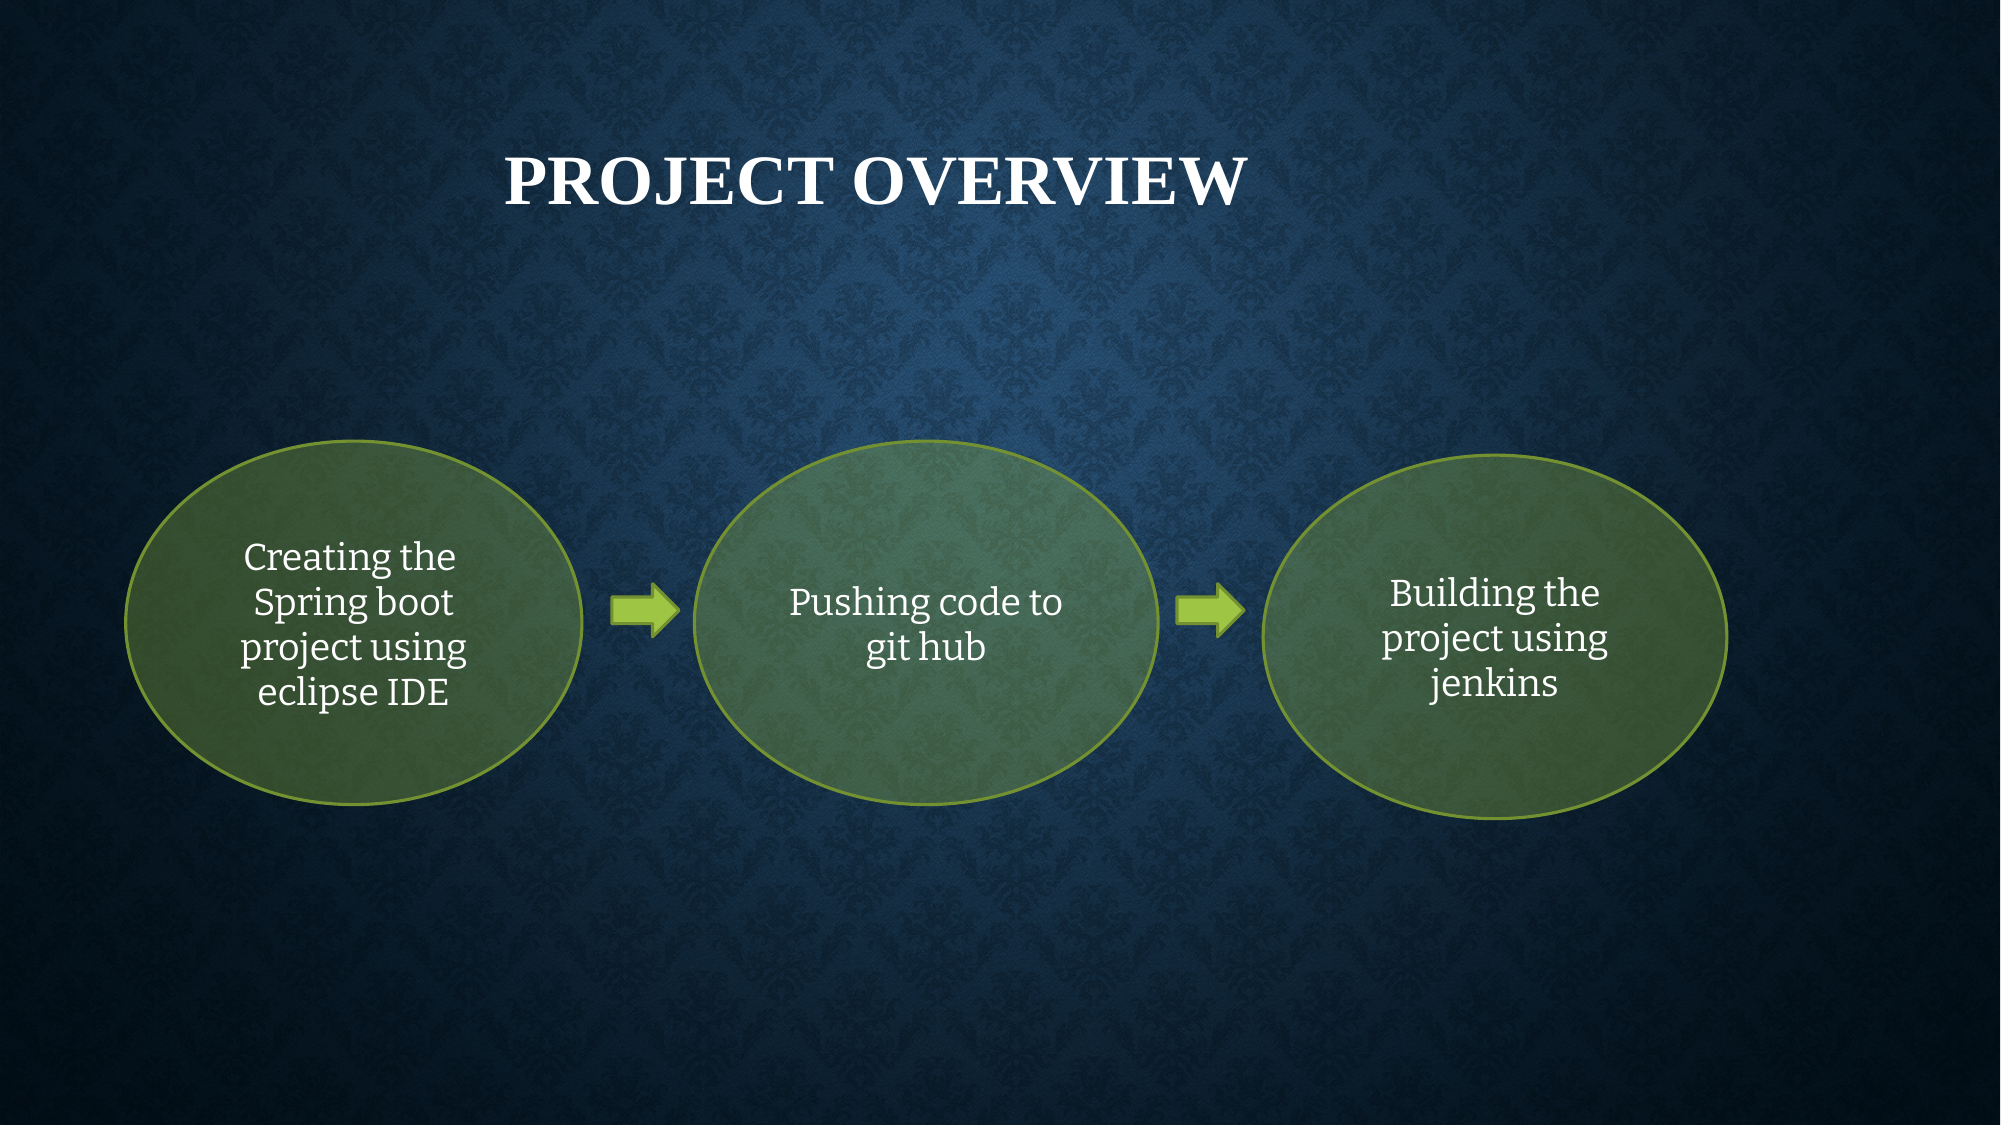

# Project overview
Pushing code to git hub
Creating the  Spring boot project using eclipse IDE
Building the project using jenkins